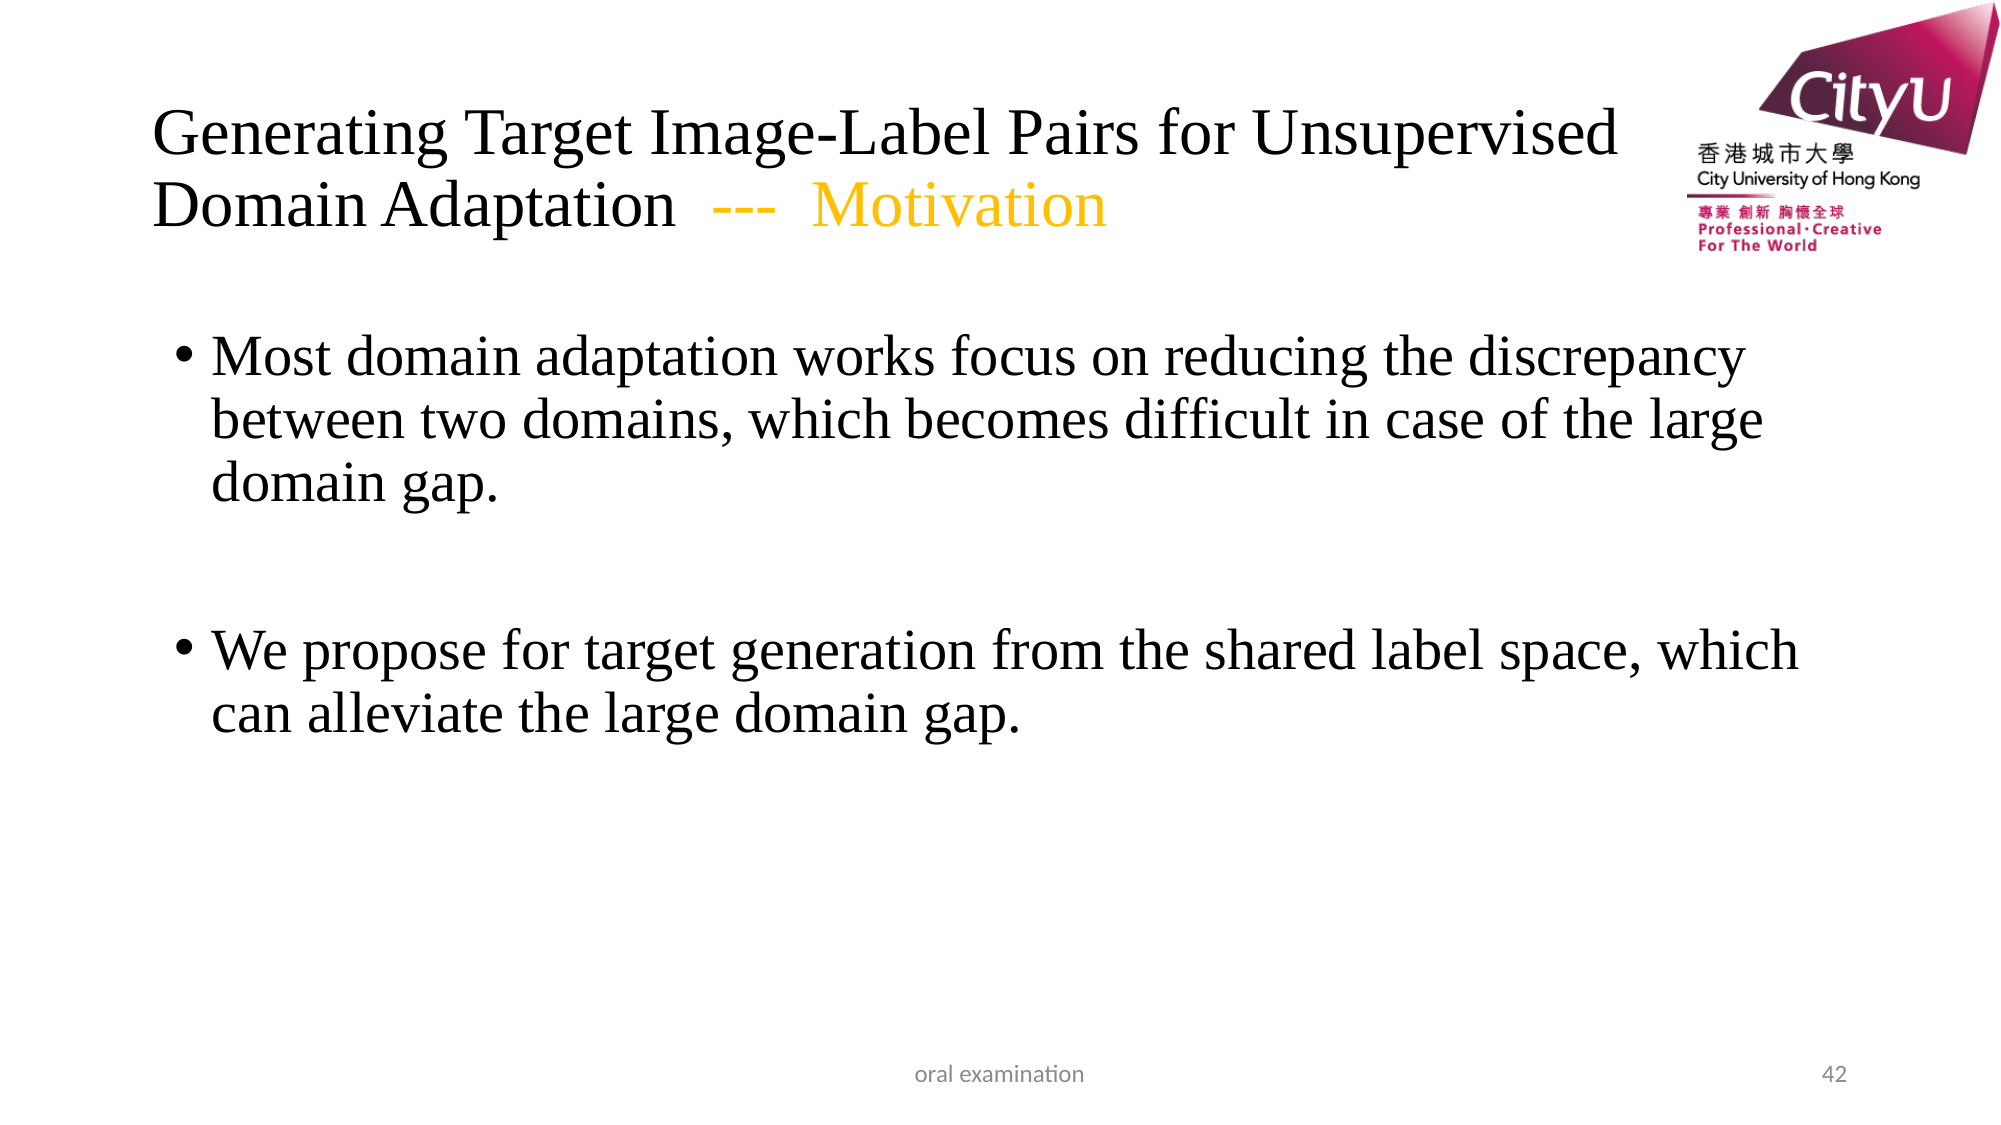

# Generating Target Image-Label Pairs for Unsupervised Domain Adaptation  ---  Motivation
Most domain adaptation works focus on reducing the discrepancy between two domains, which becomes difficult in case of the large domain gap.

We propose for target generation from the shared label space, which can alleviate the large domain gap.
oral examination
42